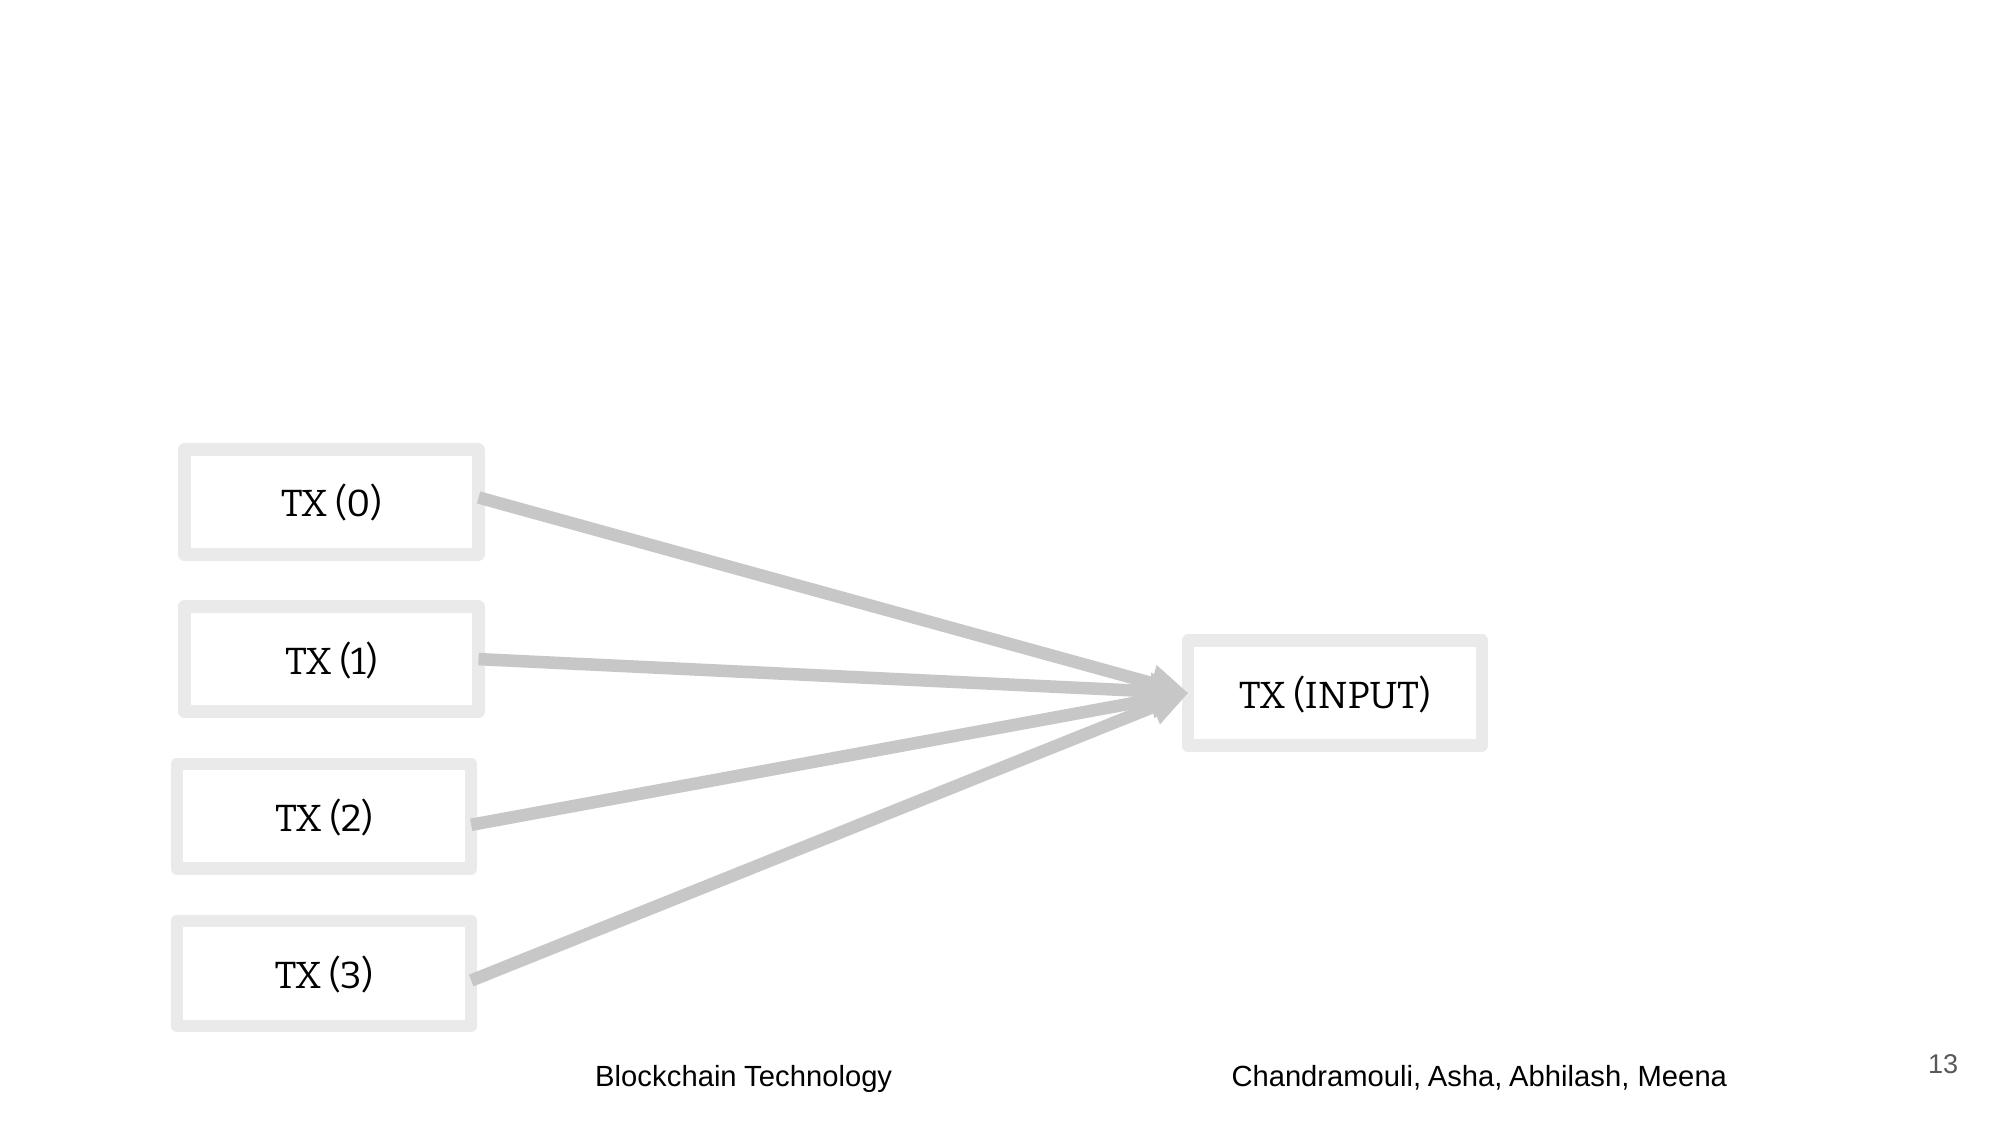

Tx (Input)
TX (0)
TX (1)
TX (INPUT)
TX (2)
TX (3)
13
Blockchain Technology
Chandramouli, Asha, Abhilash, Meena